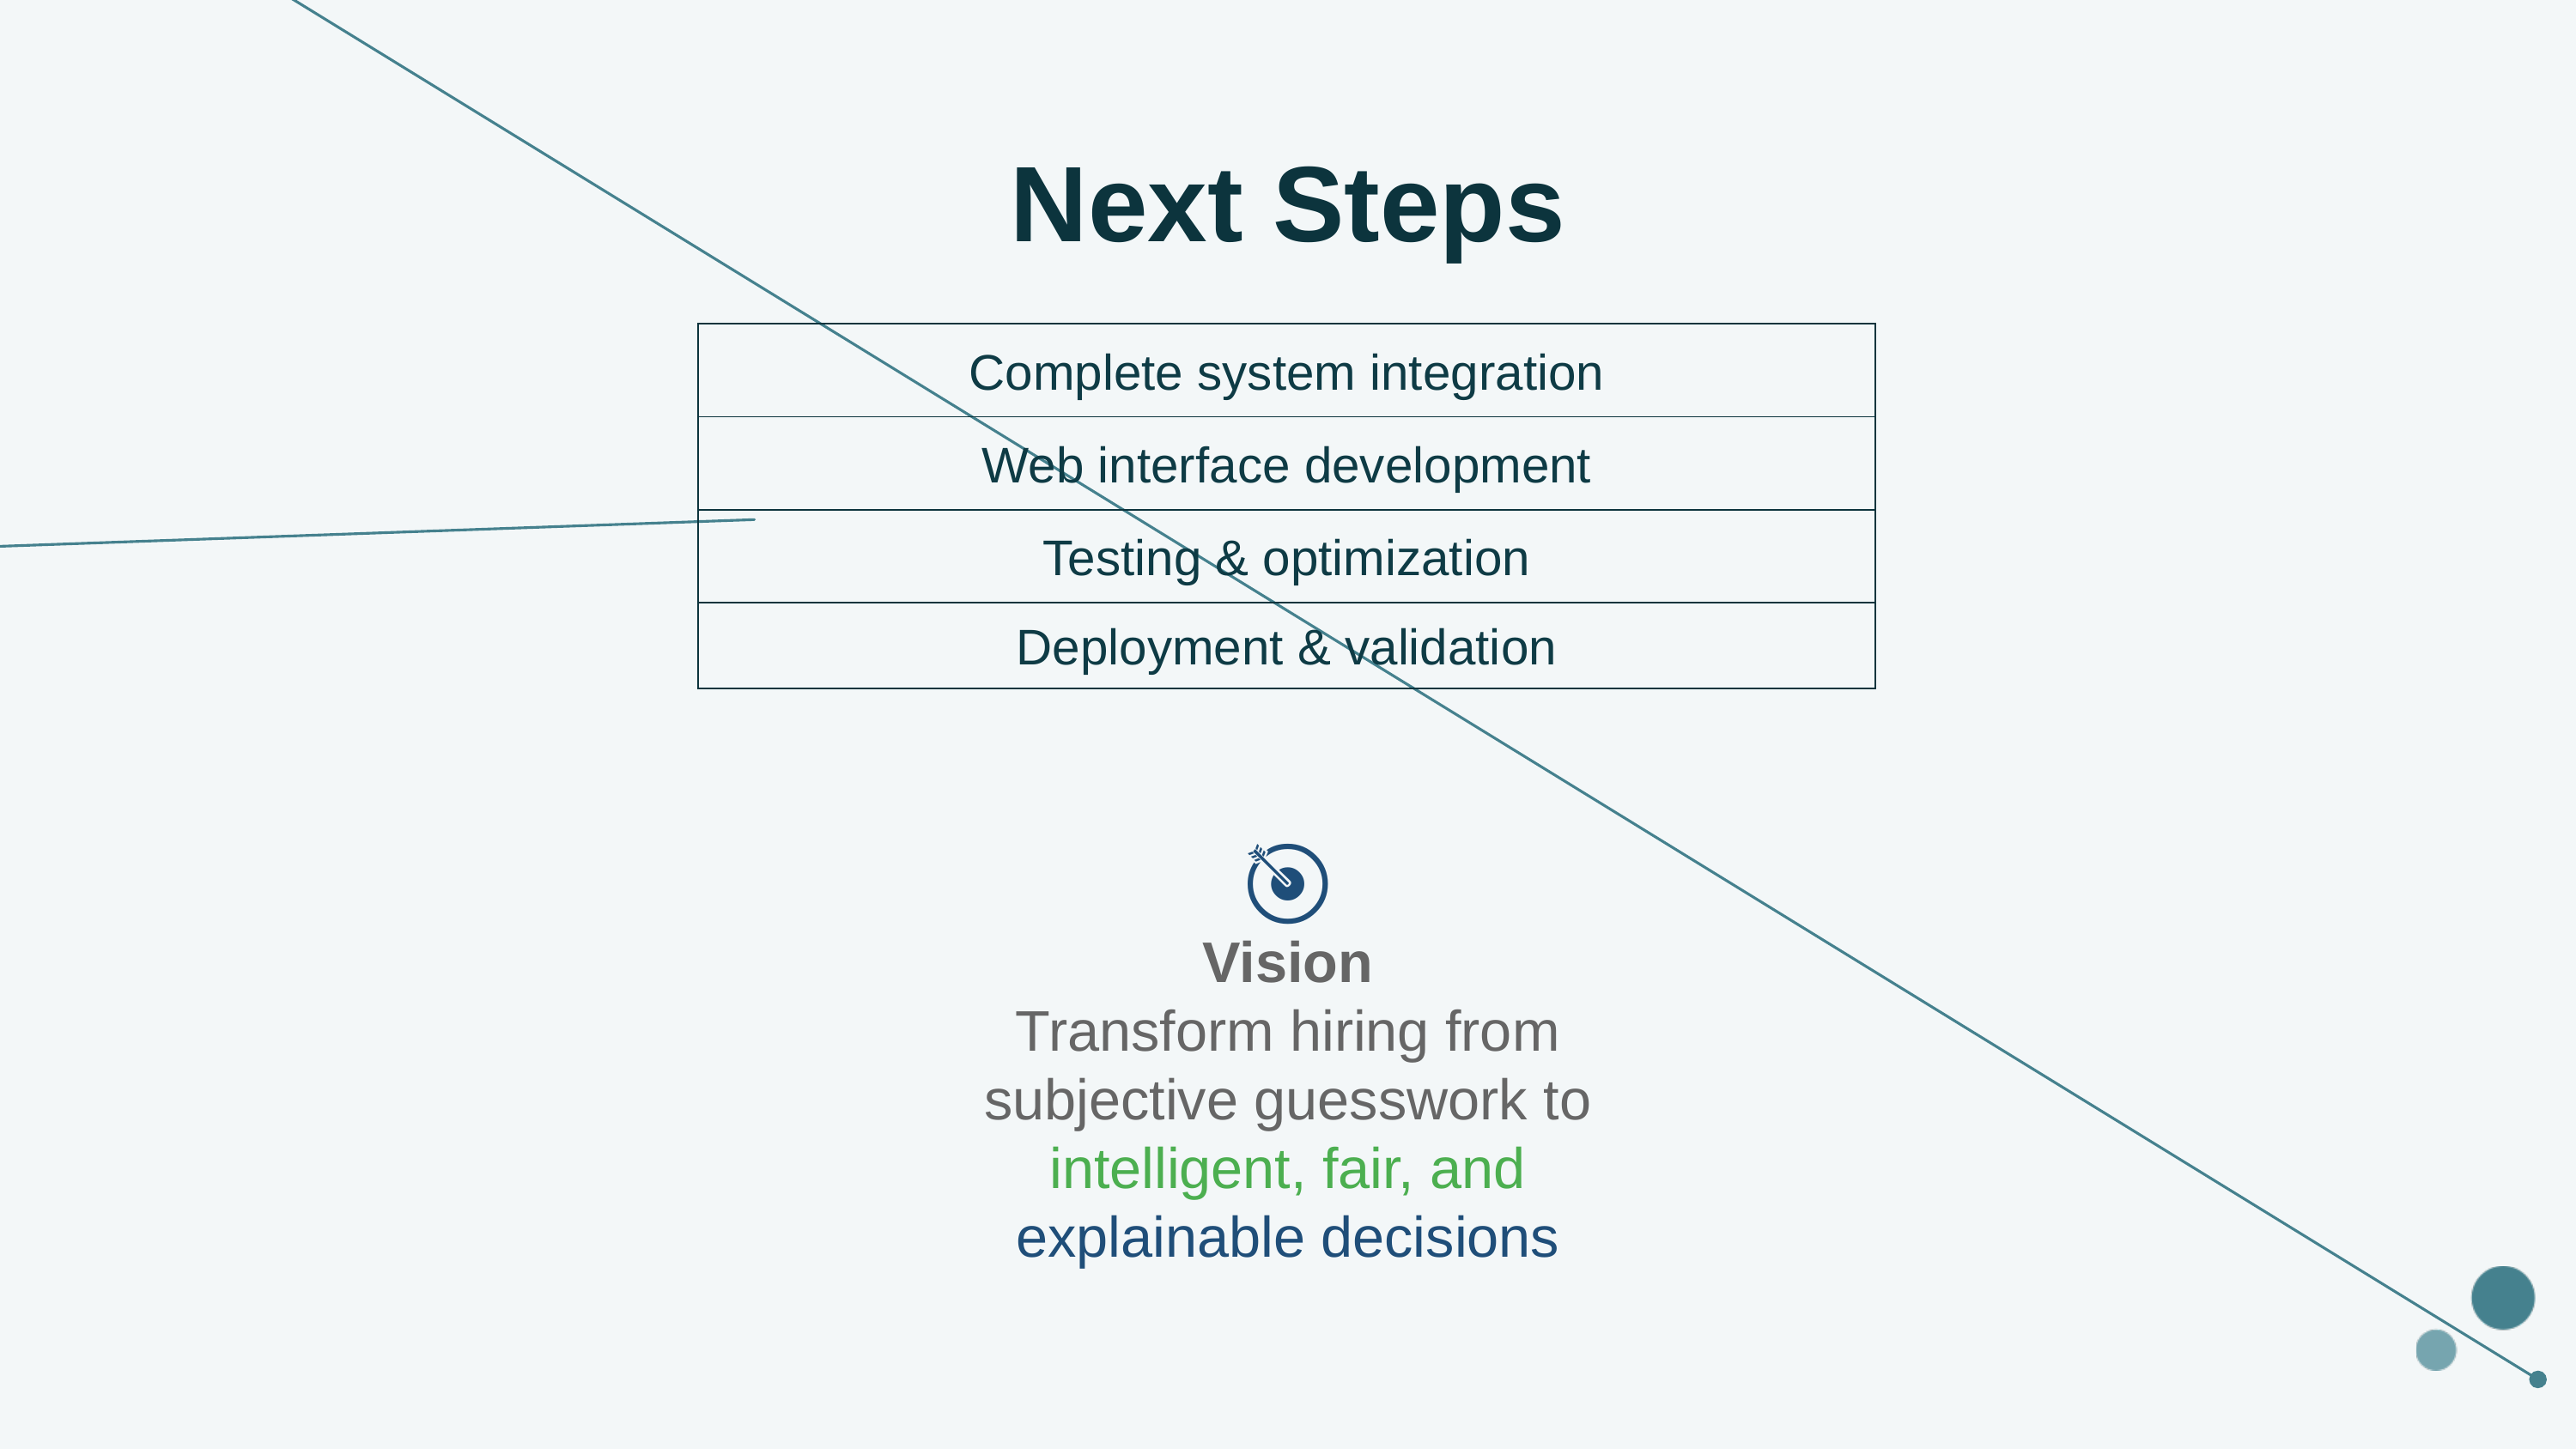

Next Steps
| Complete system integration |
| --- |
| Web interface development |
| Testing & optimization |
| Deployment & validation |

🎯
Vision
Transform hiring from
subjective guesswork to
intelligent, fair, and
explainable decisions